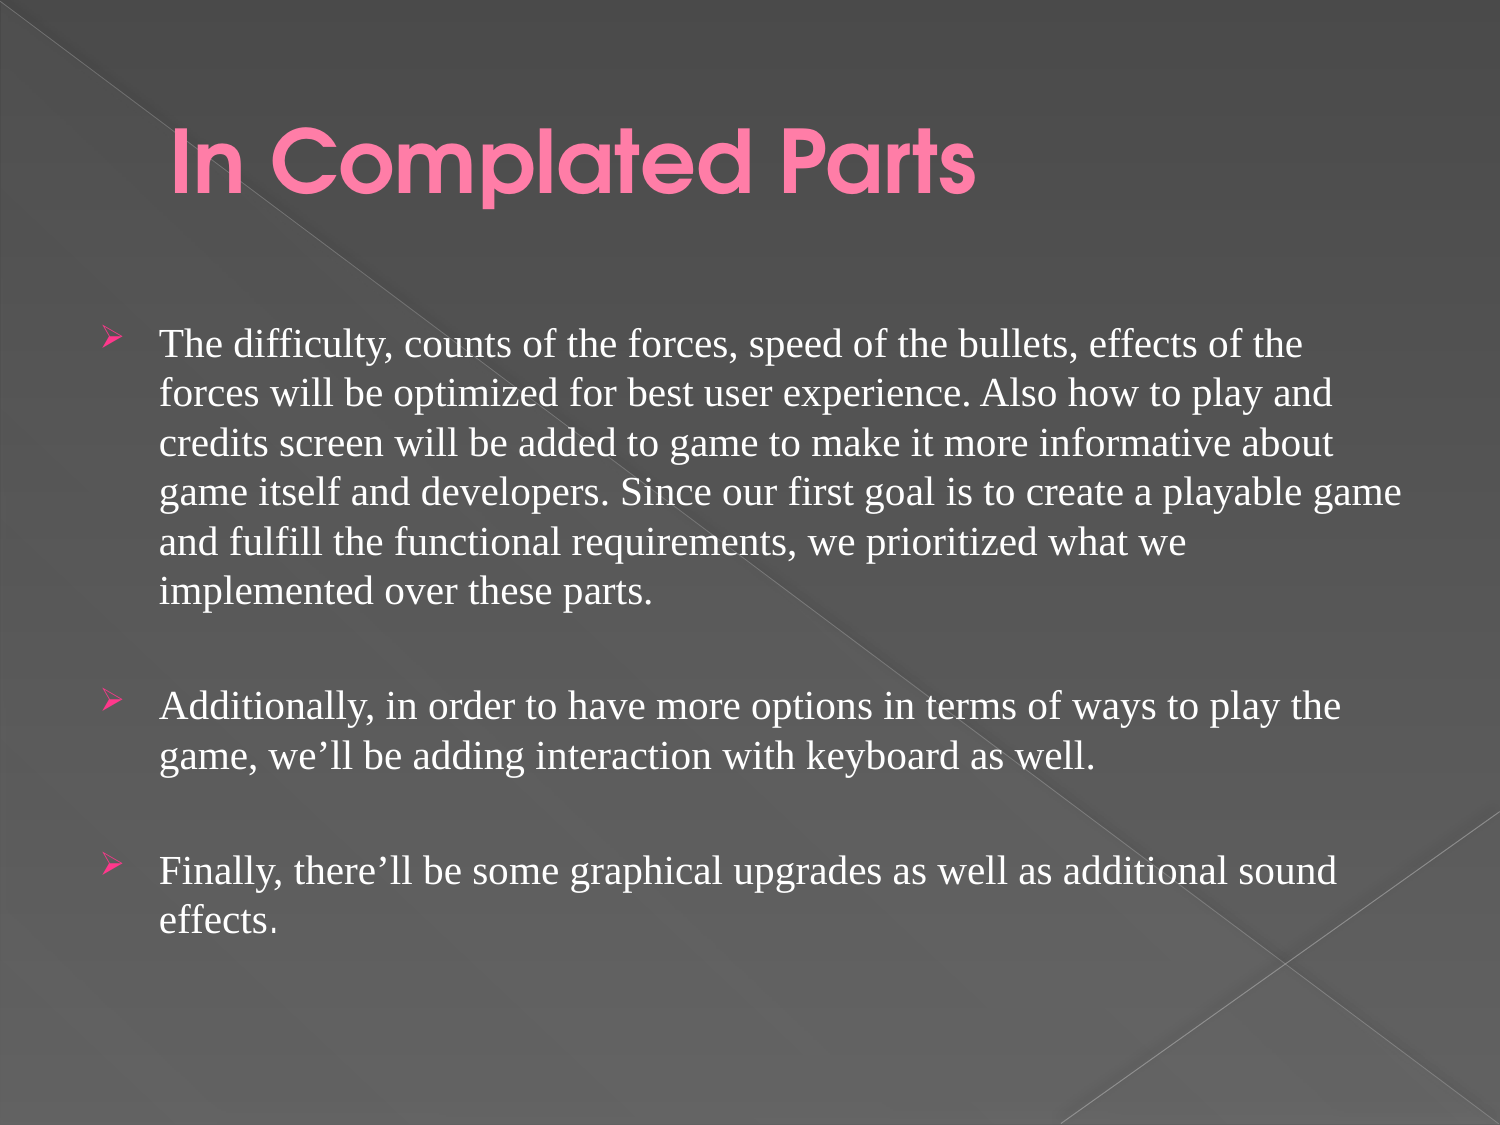

# In Complated Parts
The difficulty, counts of the forces, speed of the bullets, effects of the forces will be optimized for best user experience. Also how to play and credits screen will be added to game to make it more informative about game itself and developers. Since our first goal is to create a playable game and fulfill the functional requirements, we prioritized what we implemented over these parts.

Additionally, in order to have more options in terms of ways to play the game, we’ll be adding interaction with keyboard as well.

Finally, there’ll be some graphical upgrades as well as additional sound effects.